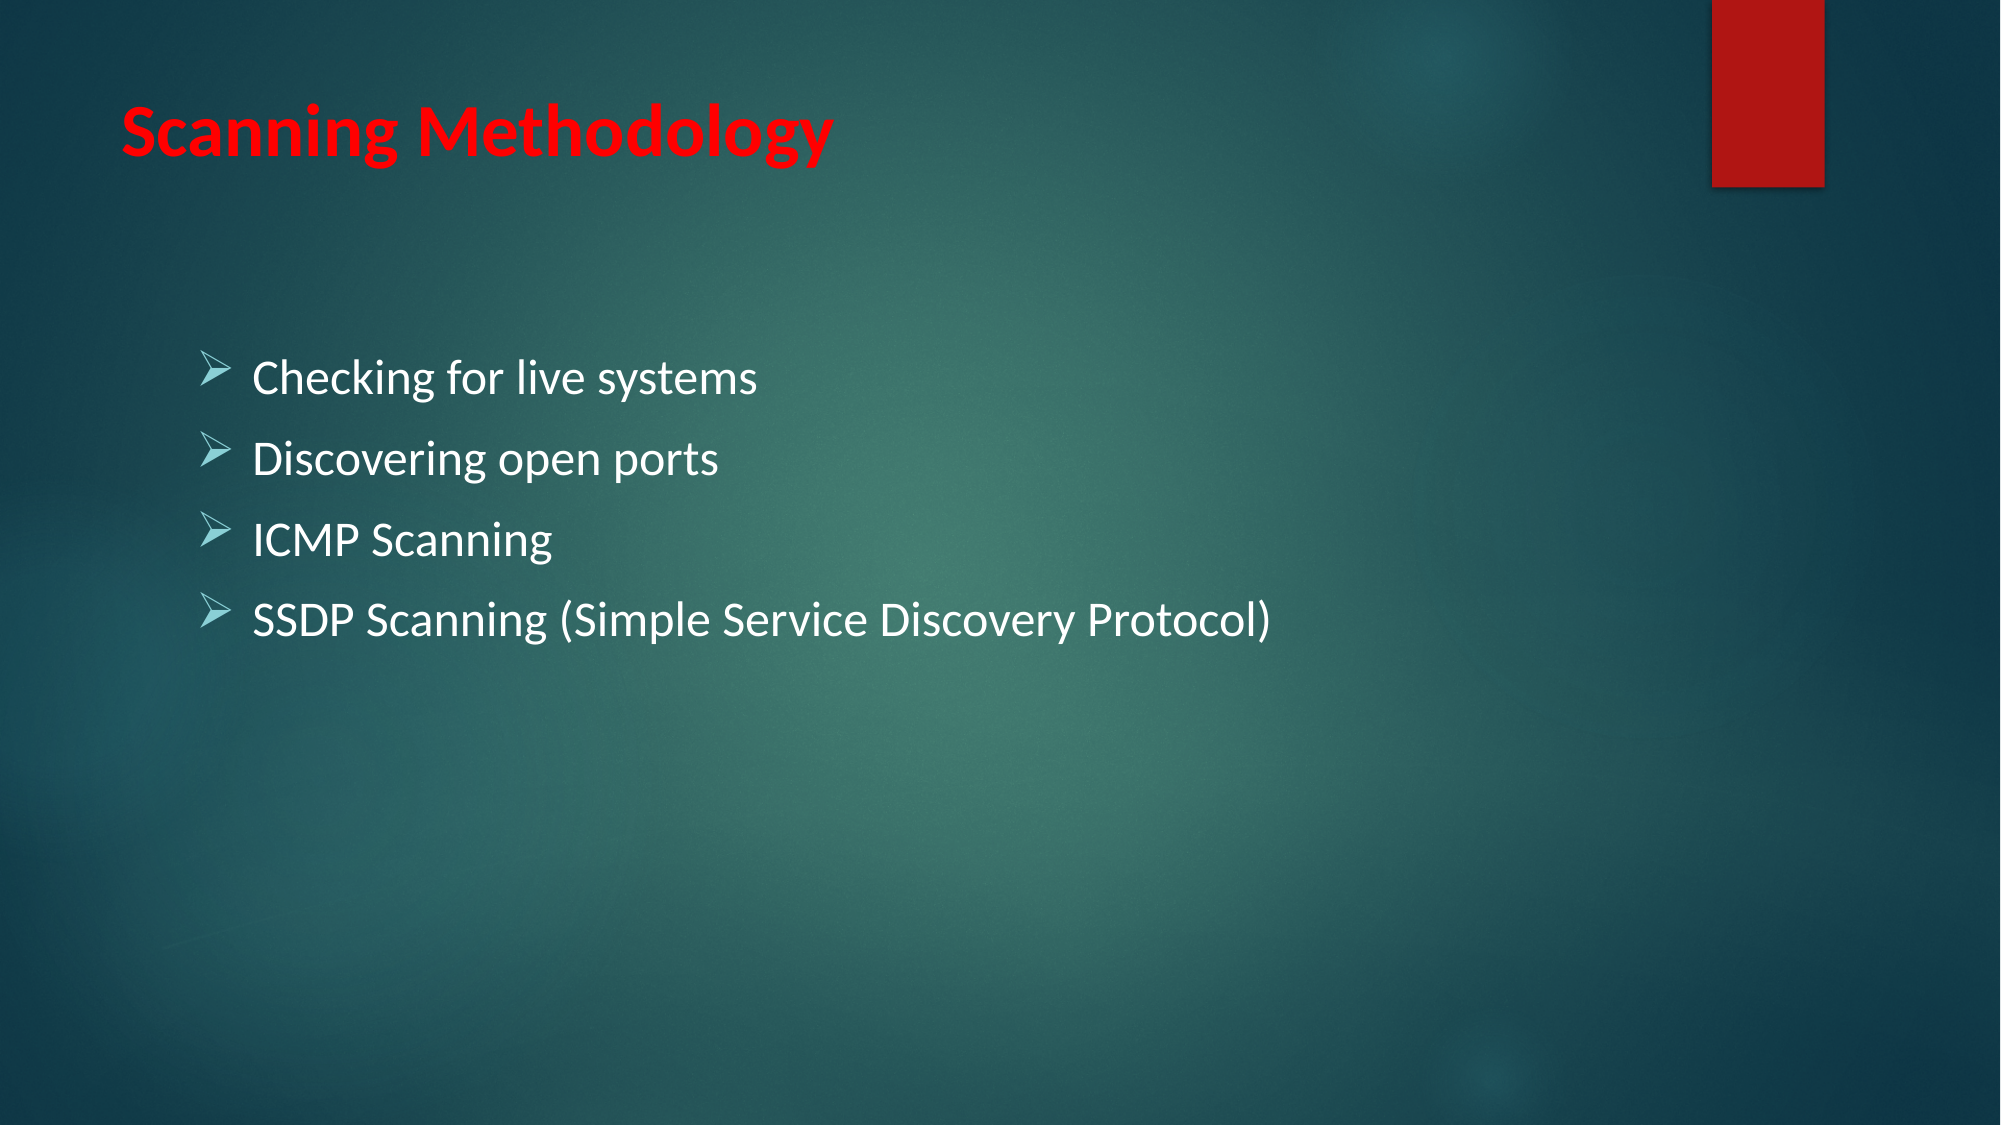

# Scanning Methodology
Checking for live systems
Discovering open ports
ICMP Scanning
SSDP Scanning (Simple Service Discovery Protocol)